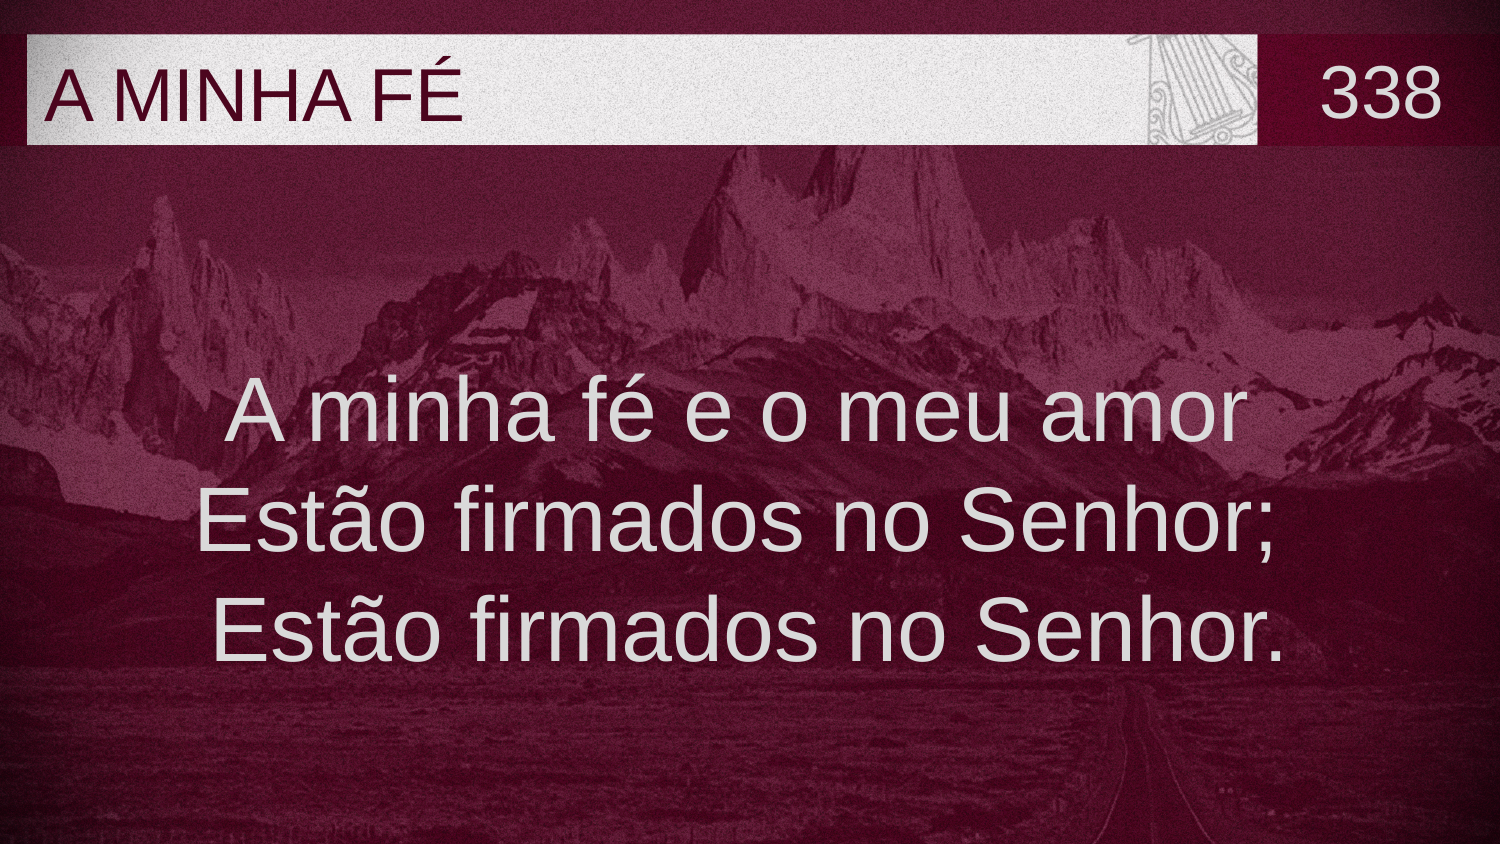

# A MINHA FÉ
338
A minha fé e o meu amor
Estão firmados no Senhor;
Estão firmados no Senhor.